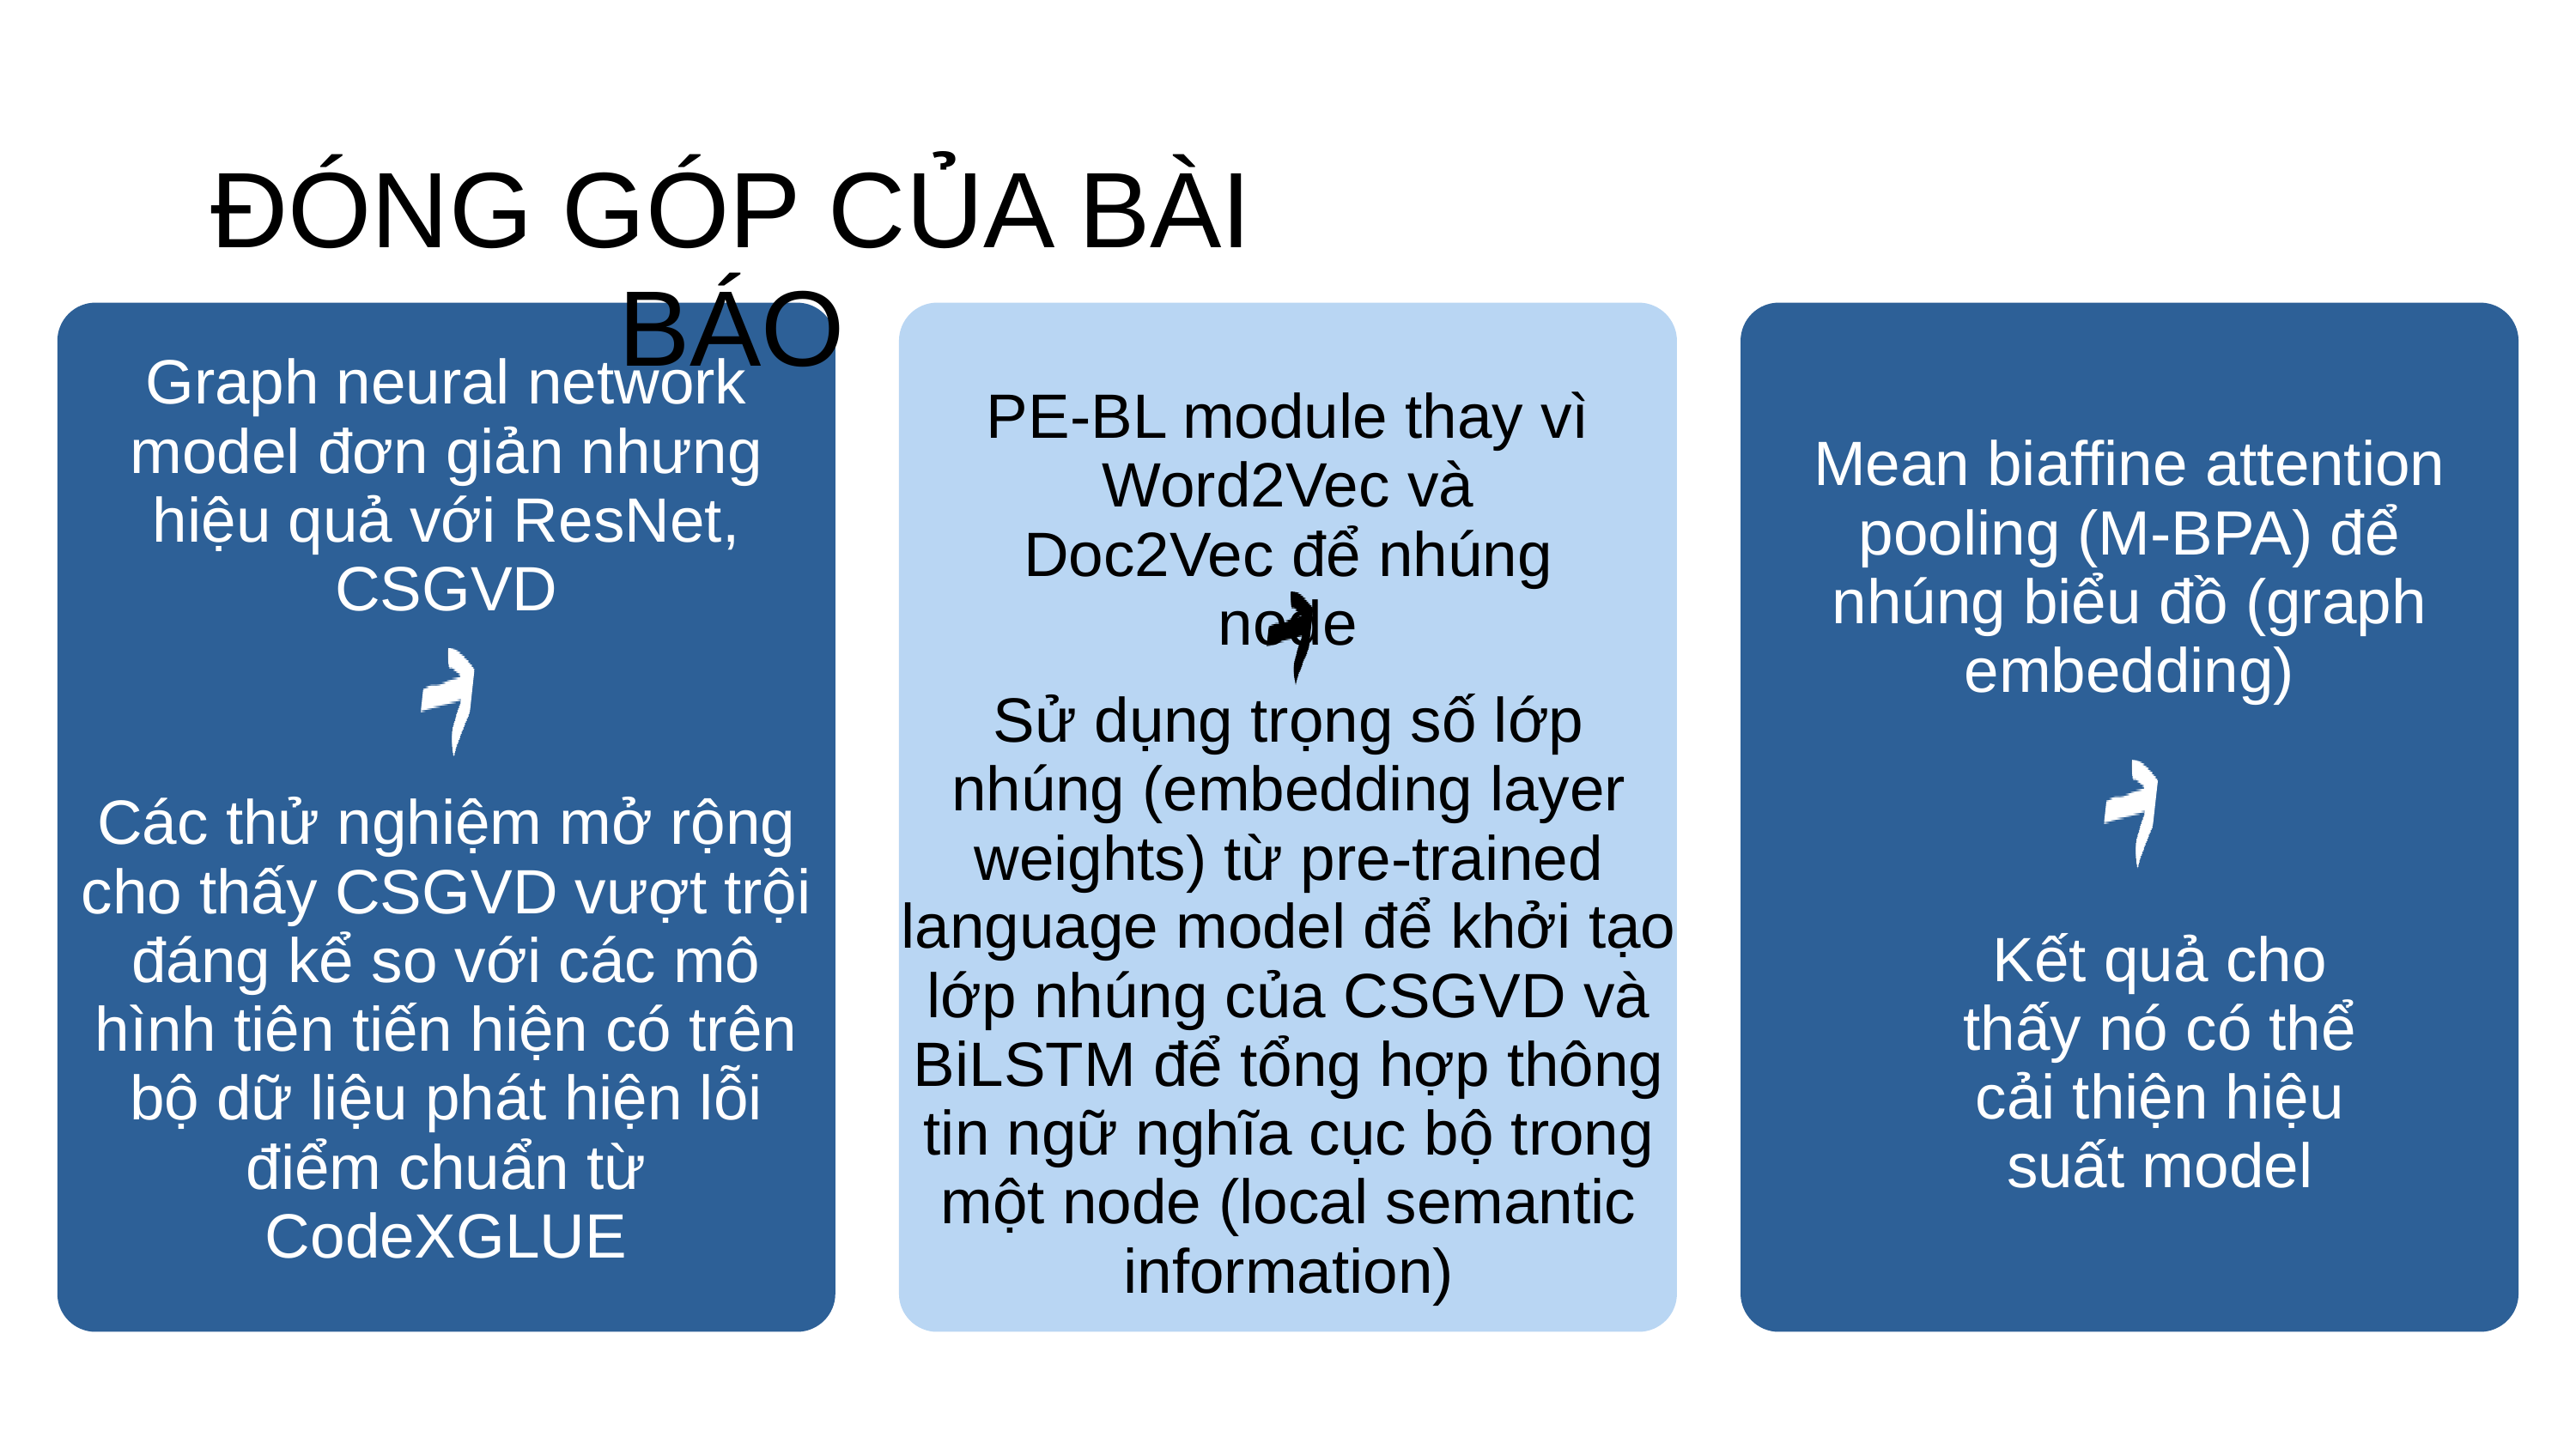

ĐÓNG GÓP CỦA BÀI BÁO

Graph neural network model đơn giản nhưng hiệu quả với ResNet, CSGVD
PE-BL module thay vì Word2Vec và Doc2Vec để nhúng node
Mean biaffine attention pooling (M-BPA) để nhúng biểu đồ (graph embedding)

Sử dụng trọng số lớp nhúng (embedding layer weights) từ pre-trained language model để khởi tạo lớp nhúng của CSGVD và BiLSTM để tổng hợp thông tin ngữ nghĩa cục bộ trong một node (local semantic information)
Các thử nghiệm mở rộng cho thấy CSGVD vượt trội đáng kể so với các mô hình tiên tiến hiện có trên bộ dữ liệu phát hiện lỗi điểm chuẩn từ CodeXGLUE

Kết quả cho thấy nó có thể cải thiện hiệu suất model